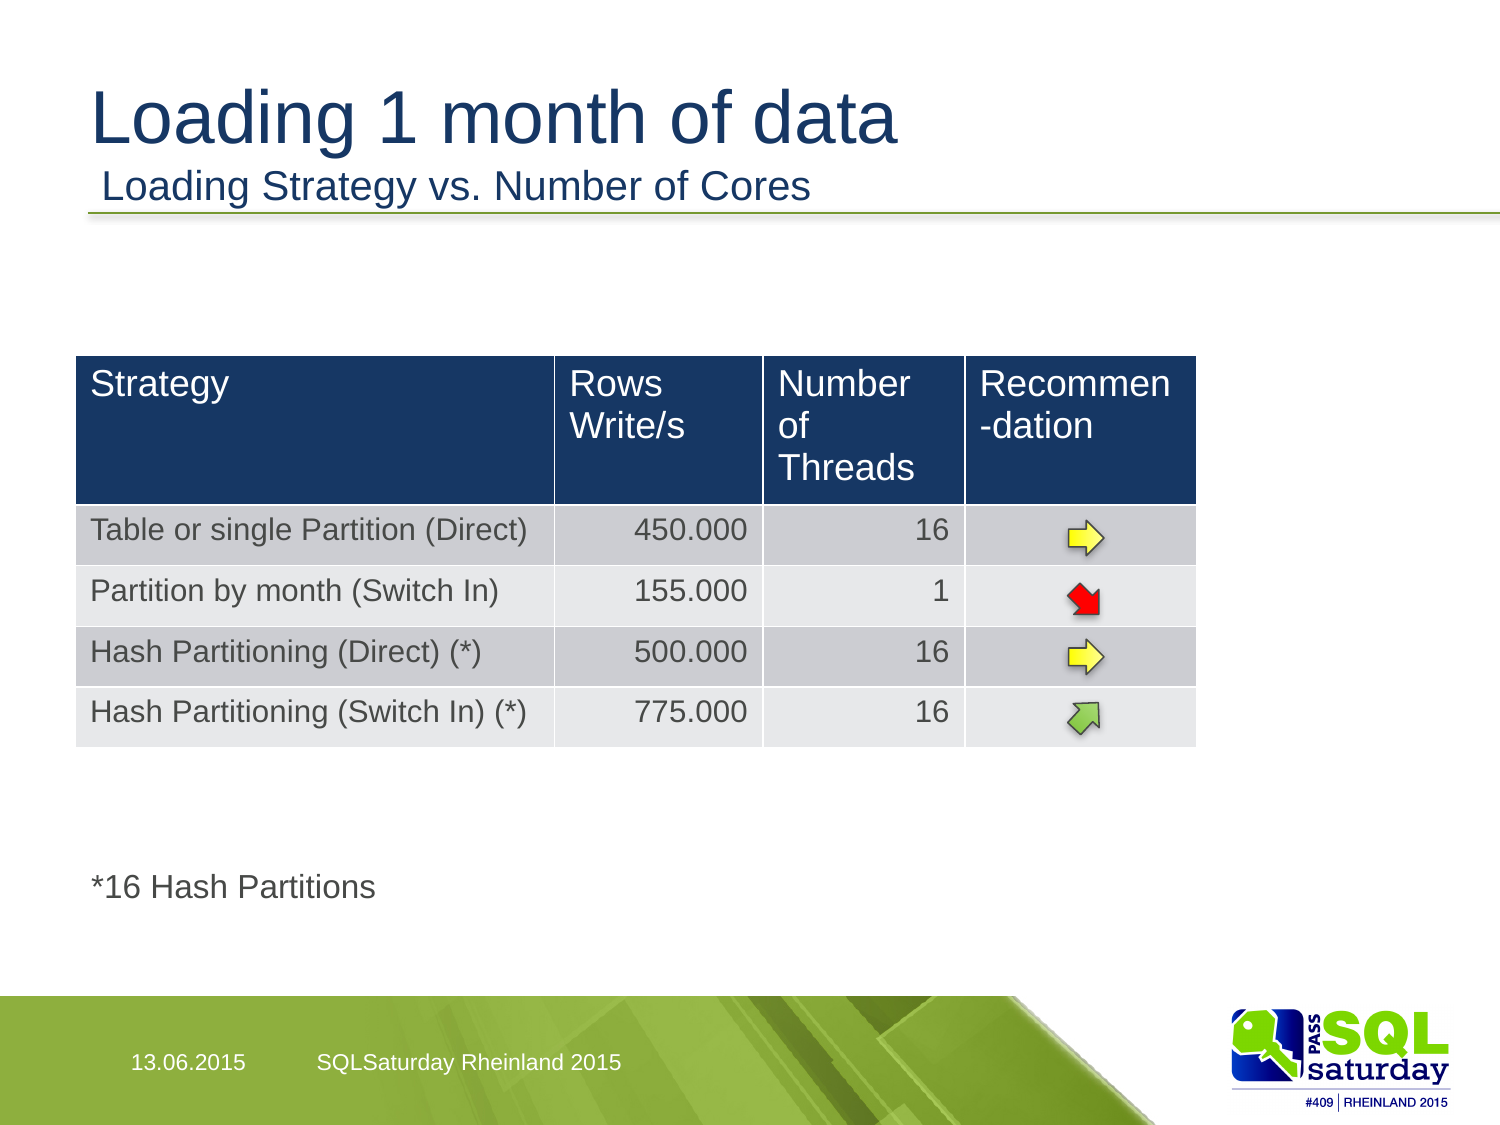

# Loading 1 month of data Loading Strategy vs. Number of Cores
| Strategy | Rows Write/s | Number of Threads | Recommen-dation |
| --- | --- | --- | --- |
| Table or single Partition (Direct) | 450.000 | 16 |  |
| Partition by month (Switch In) | 155.000 | 1 |  |
| Hash Partitioning (Direct) (\*) | 500.000 | 16 |  |
| Hash Partitioning (Switch In) (\*) | 775.000 | 16 |  |

*16 Hash Partitions
13.06.2015
SQLSaturday Rheinland 2015